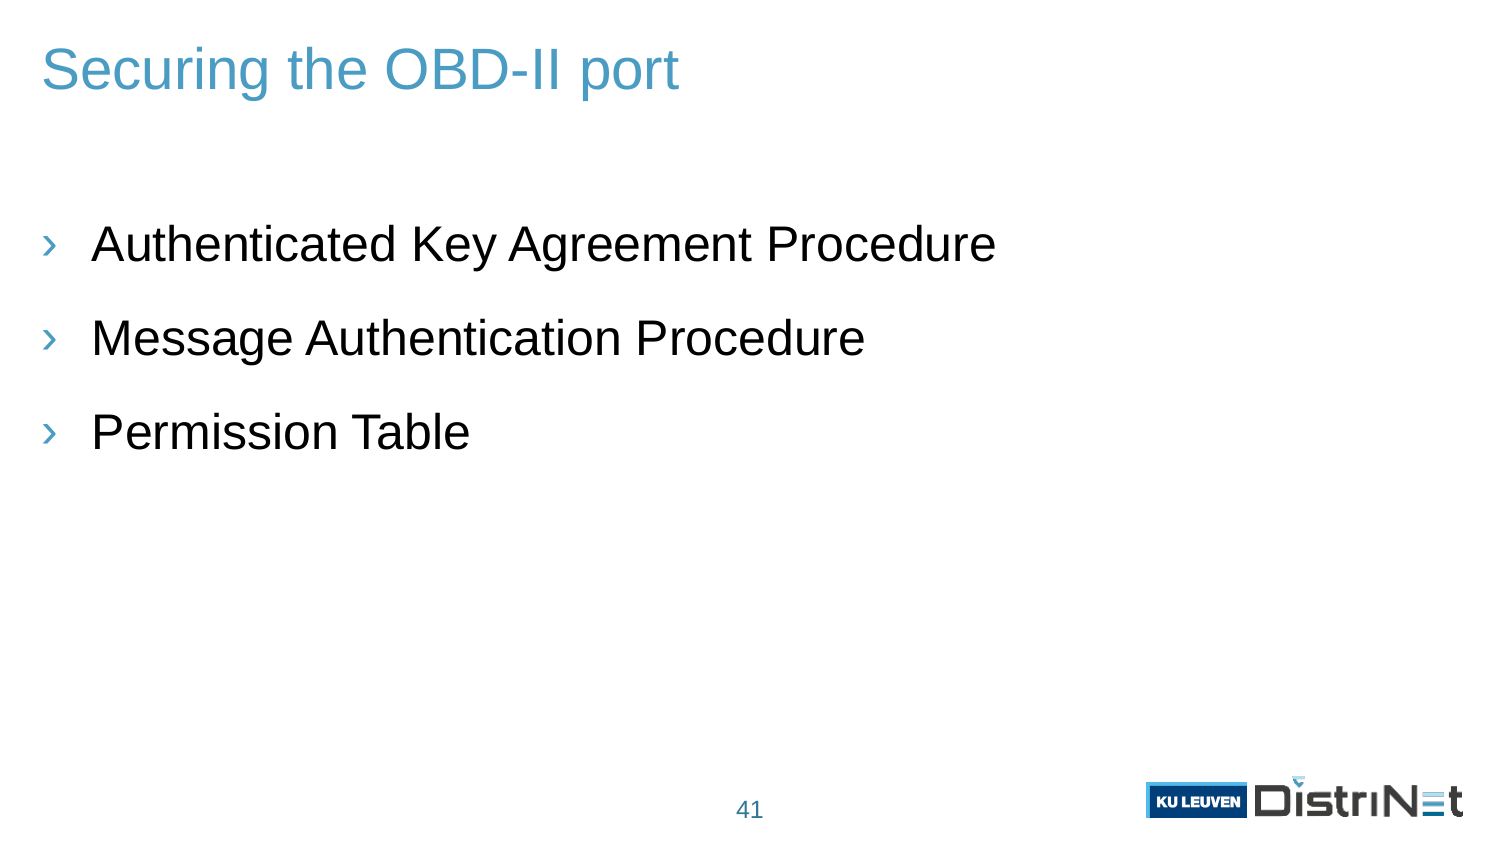

# Securing the OBD-II port
Authenticated Key Agreement Procedure
Message Authentication Procedure
Permission Table
41